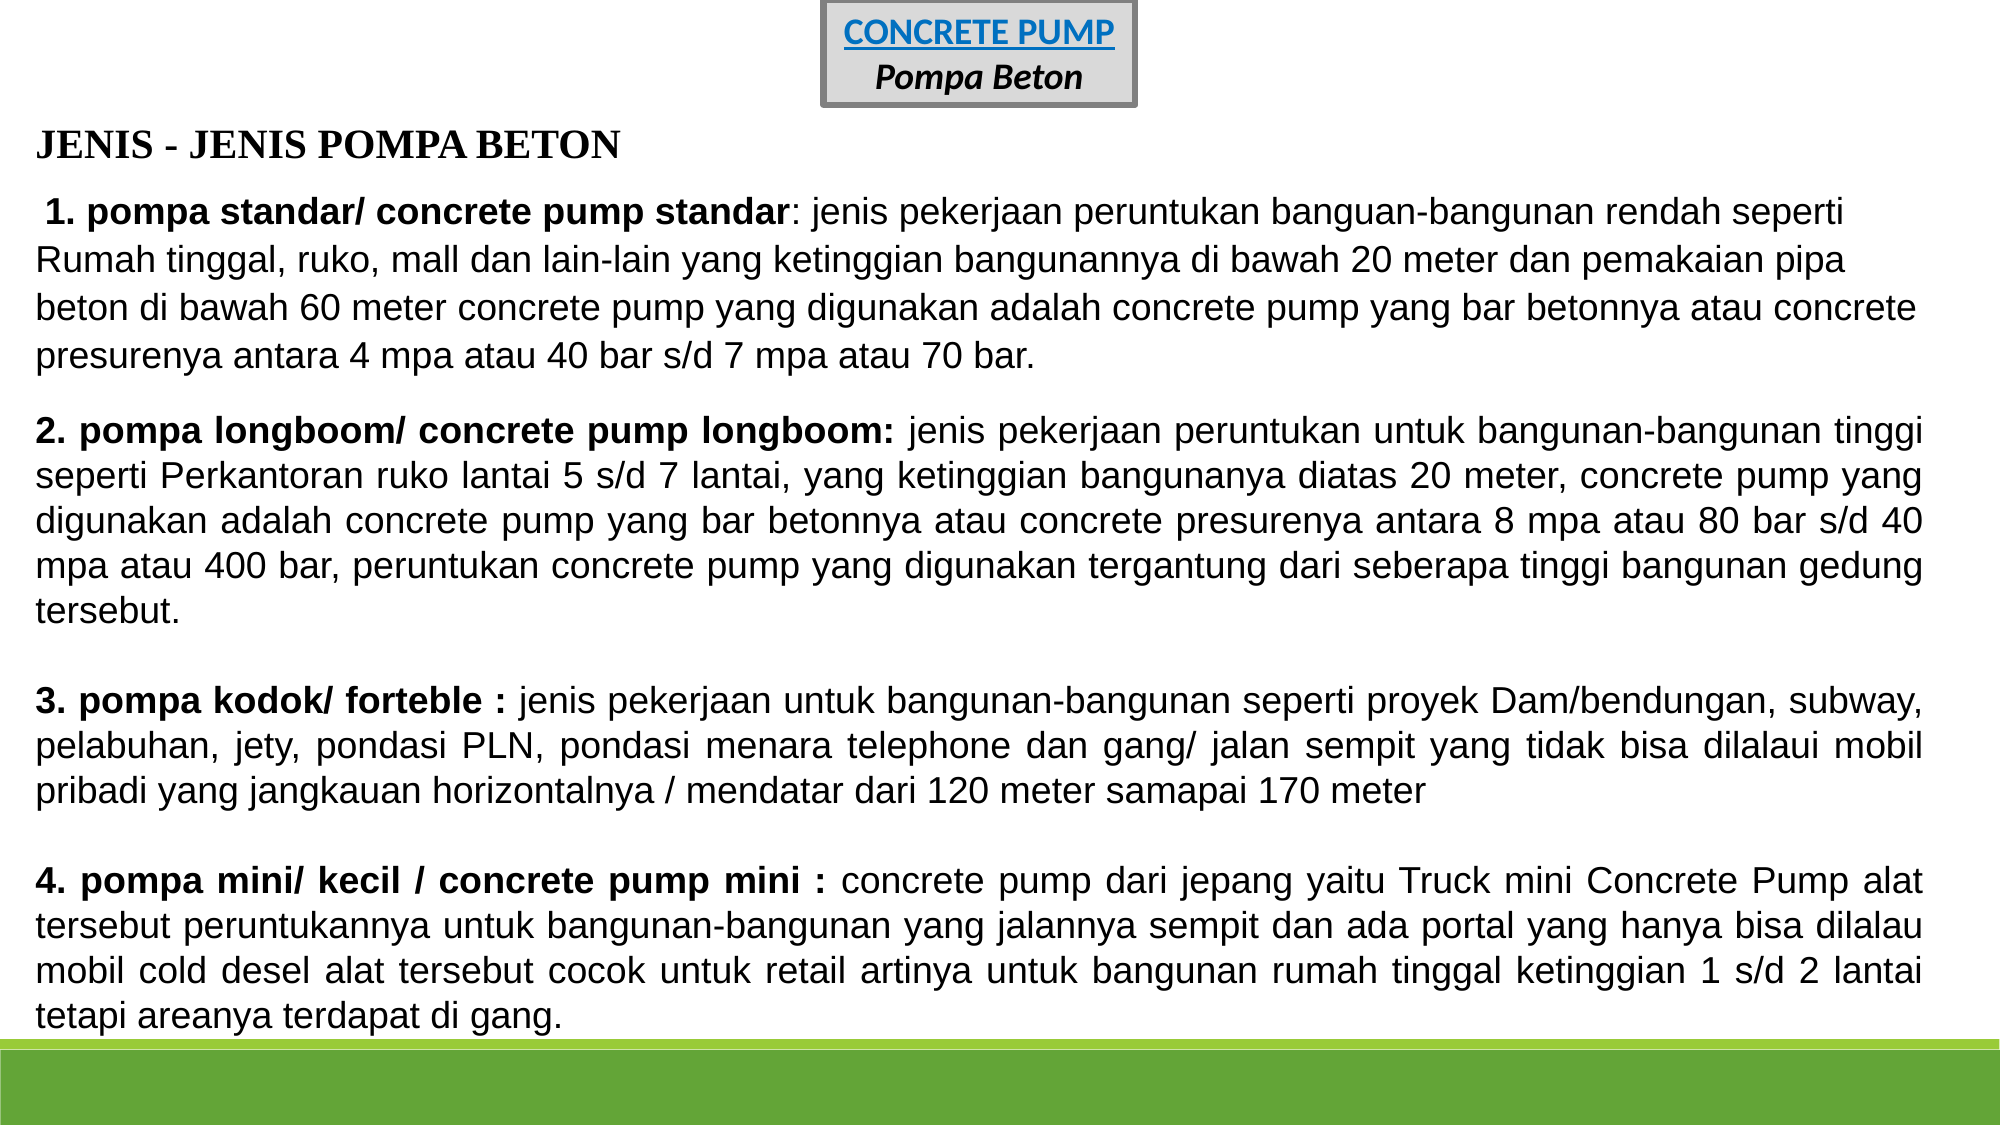

CONCRETE PUMP
Pompa Beton
JENIS - JENIS POMPA BETON
 1. pompa standar/ concrete pump standar: jenis pekerjaan peruntukan banguan-bangunan rendah seperti Rumah tinggal, ruko, mall dan lain-lain yang ketinggian bangunannya di bawah 20 meter dan pemakaian pipa beton di bawah 60 meter concrete pump yang digunakan adalah concrete pump yang bar betonnya atau concrete presurenya antara 4 mpa atau 40 bar s/d 7 mpa atau 70 bar.

2. pompa longboom/ concrete pump longboom: jenis pekerjaan peruntukan untuk bangunan-bangunan tinggi seperti Perkantoran ruko lantai 5 s/d 7 lantai, yang ketinggian bangunanya diatas 20 meter, concrete pump yang digunakan adalah concrete pump yang bar betonnya atau concrete presurenya antara 8 mpa atau 80 bar s/d 40 mpa atau 400 bar, peruntukan concrete pump yang digunakan tergantung dari seberapa tinggi bangunan gedung tersebut.

3. pompa kodok/ forteble : jenis pekerjaan untuk bangunan-bangunan seperti proyek Dam/bendungan, subway, pelabuhan, jety, pondasi PLN, pondasi menara telephone dan gang/ jalan sempit yang tidak bisa dilalaui mobil pribadi yang jangkauan horizontalnya / mendatar dari 120 meter samapai 170 meter

4. pompa mini/ kecil / concrete pump mini : concrete pump dari jepang yaitu Truck mini Concrete Pump alat tersebut peruntukannya untuk bangunan-bangunan yang jalannya sempit dan ada portal yang hanya bisa dilalau mobil cold desel alat tersebut cocok untuk retail artinya untuk bangunan rumah tinggal ketinggian 1 s/d 2 lantai tetapi areanya terdapat di gang.